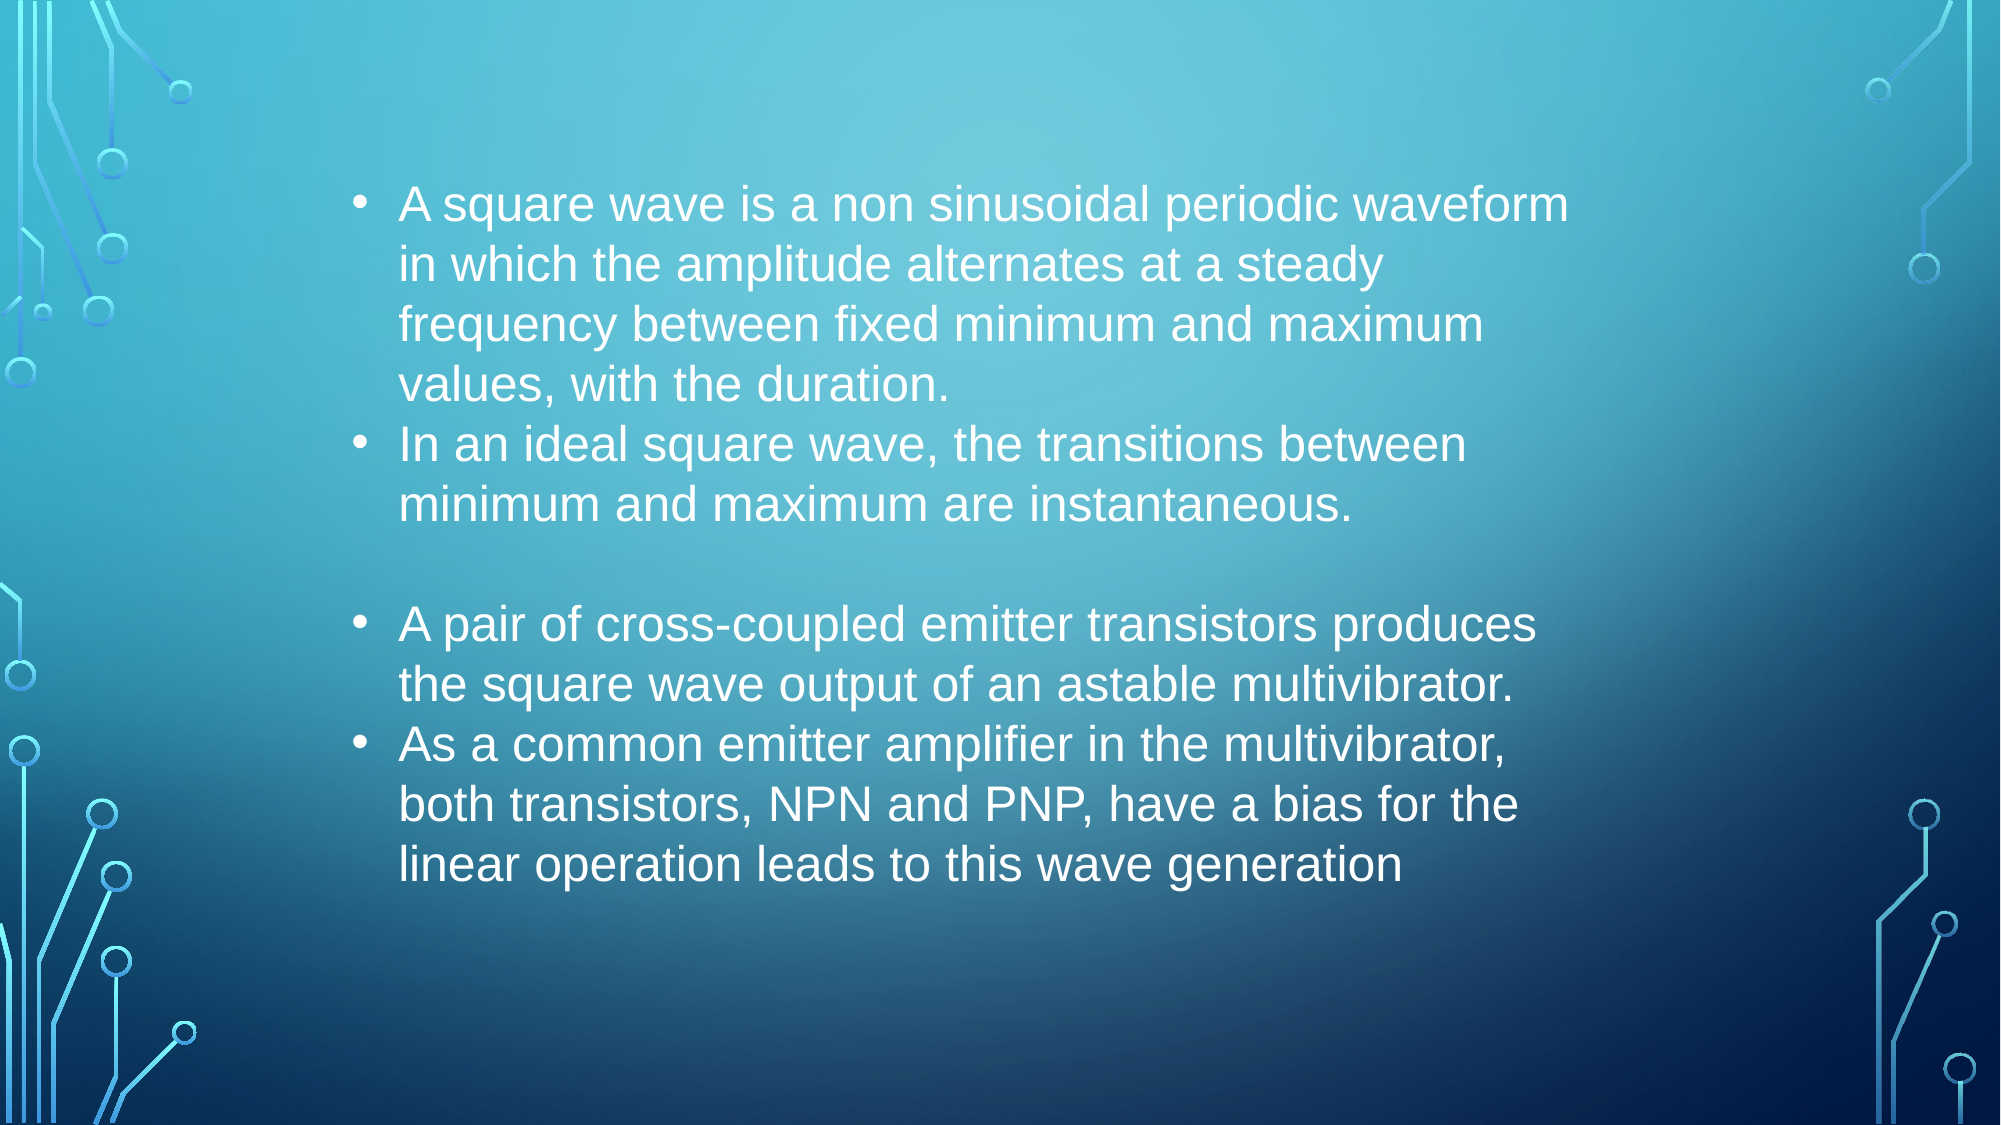

A square wave is a non sinusoidal periodic waveform in which the amplitude alternates at a steady frequency between fixed minimum and maximum values, with the duration.
In an ideal square wave, the transitions between minimum and maximum are instantaneous.
A pair of cross-coupled emitter transistors produces the square wave output of an astable multivibrator.
As a common emitter amplifier in the multivibrator, both transistors, NPN and PNP, have a bias for the linear operation leads to this wave generation